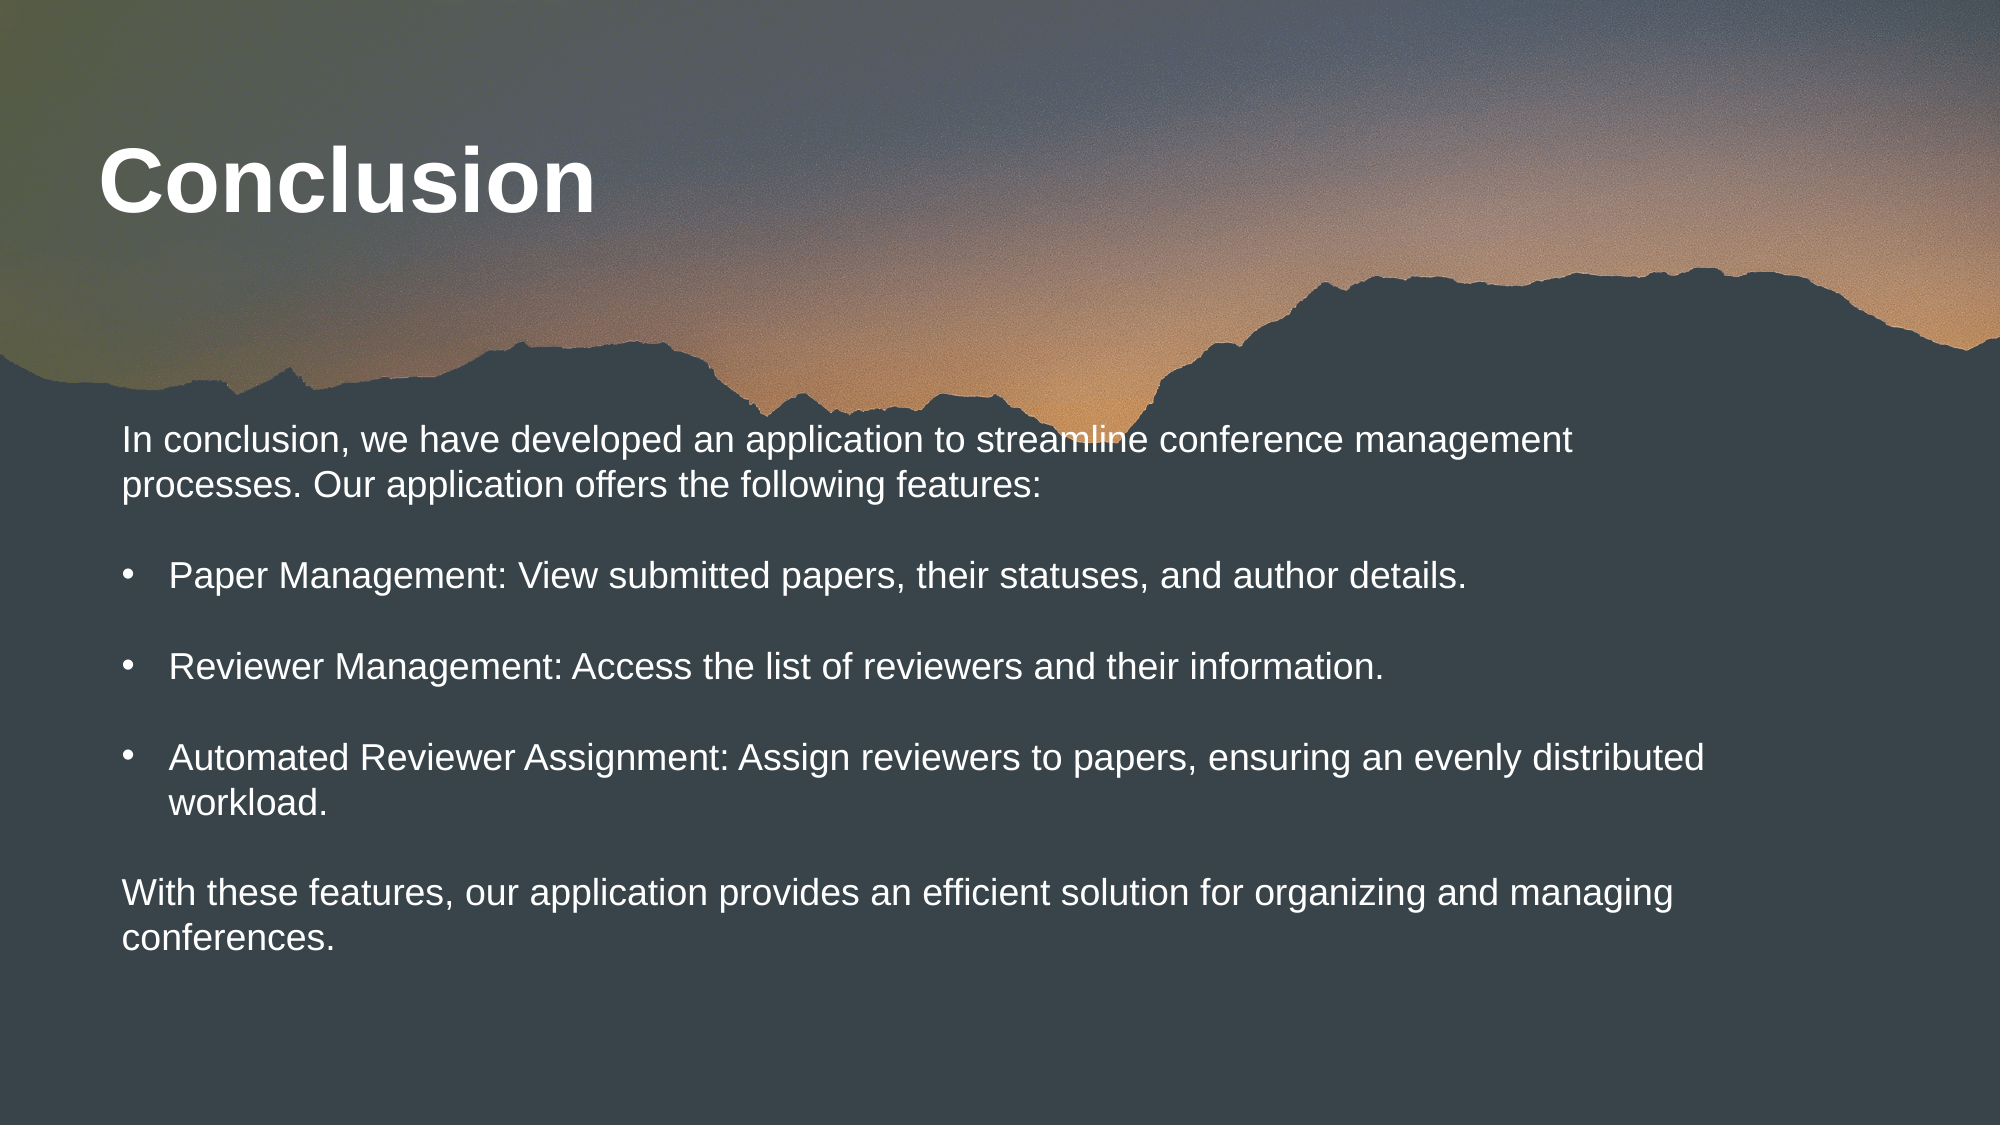

# Conclusion
In conclusion, we have developed an application to streamline conference management processes. Our application offers the following features:
Paper Management: View submitted papers, their statuses, and author details.
Reviewer Management: Access the list of reviewers and their information.
Automated Reviewer Assignment: Assign reviewers to papers, ensuring an evenly distributed workload.
With these features, our application provides an efficient solution for organizing and managing conferences.